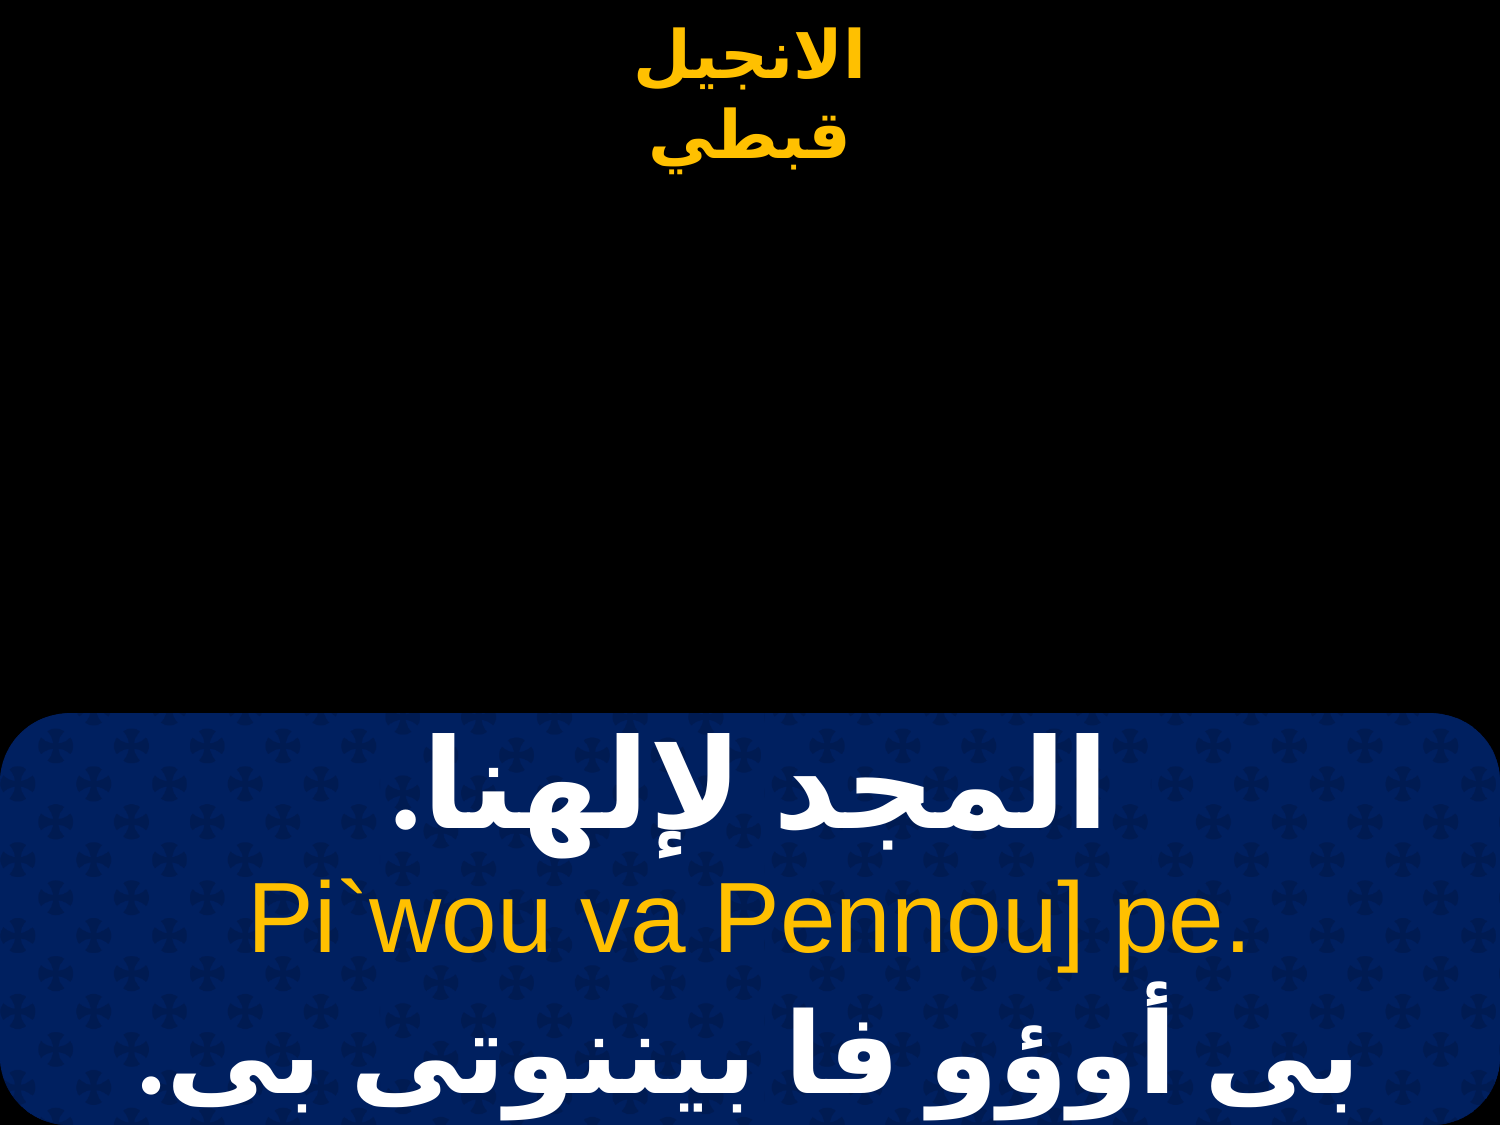

المجد لإلهنا.
Pi`wou va Pennou] pe.
بى أوؤو فا بيننوتى بى.